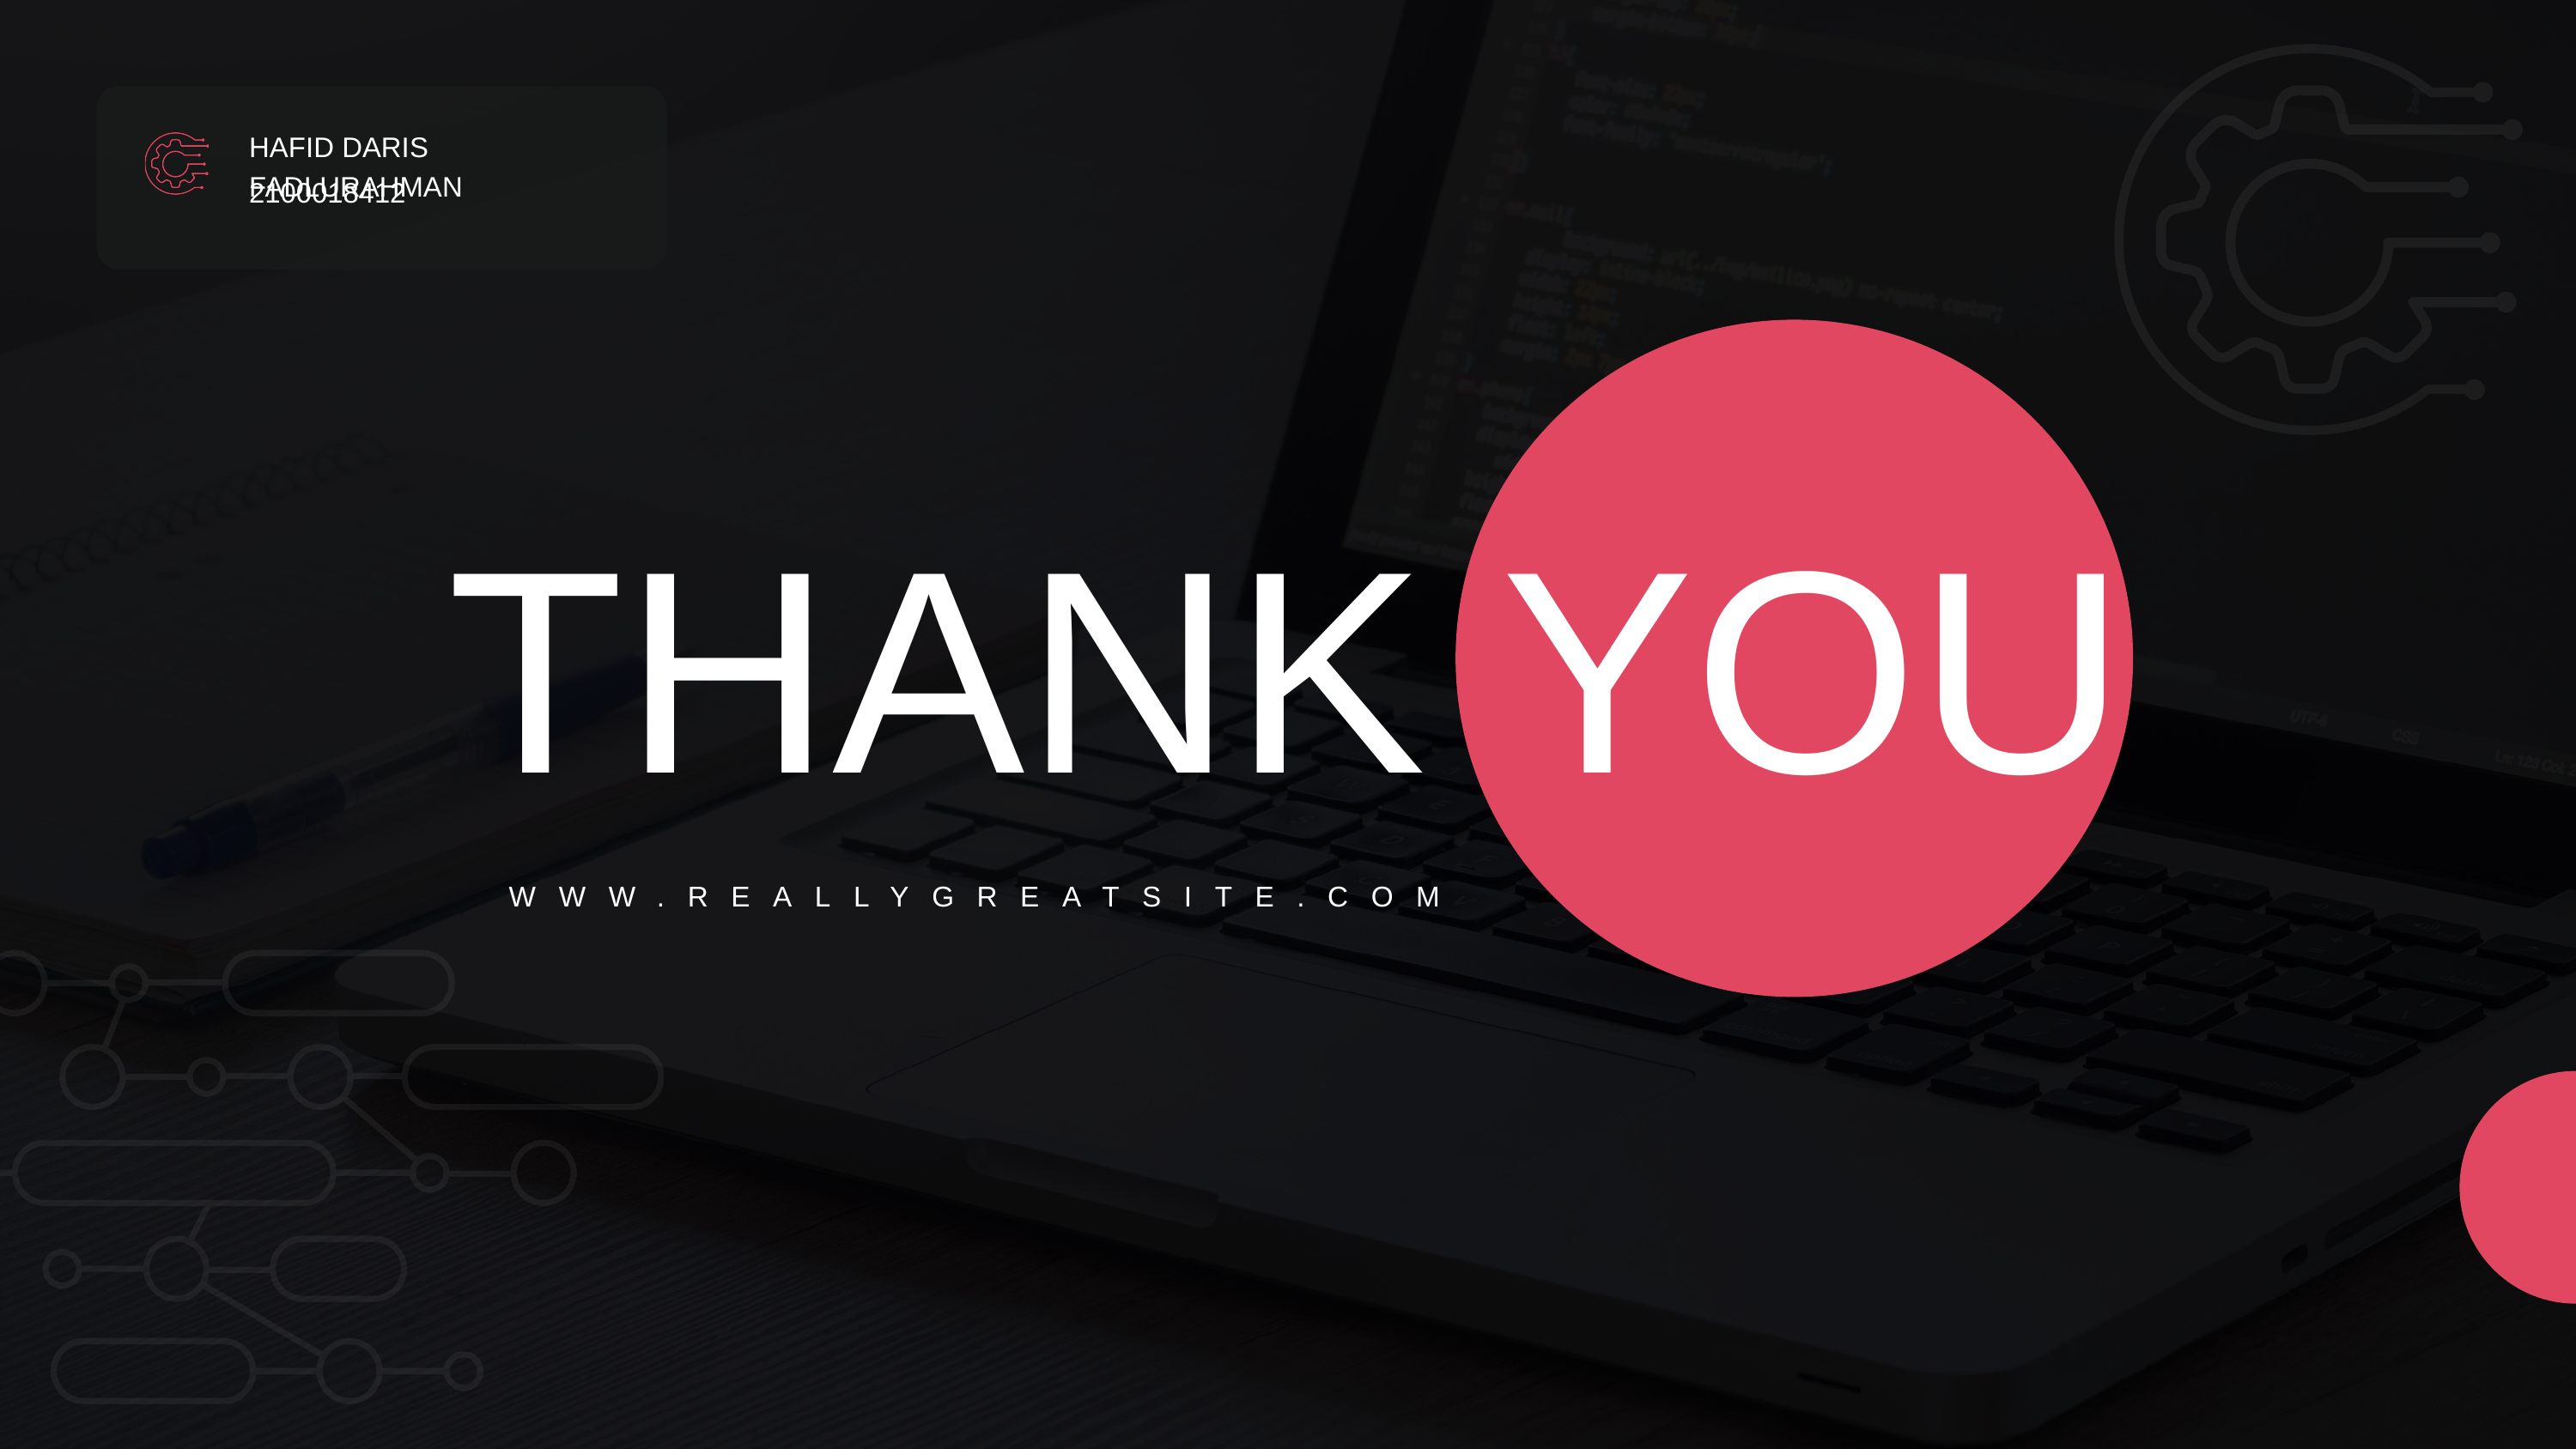

HAFID DARIS FADLURAHMAN

2100018412

THANK YOU
WWW.REALLYGREATSITE.COM